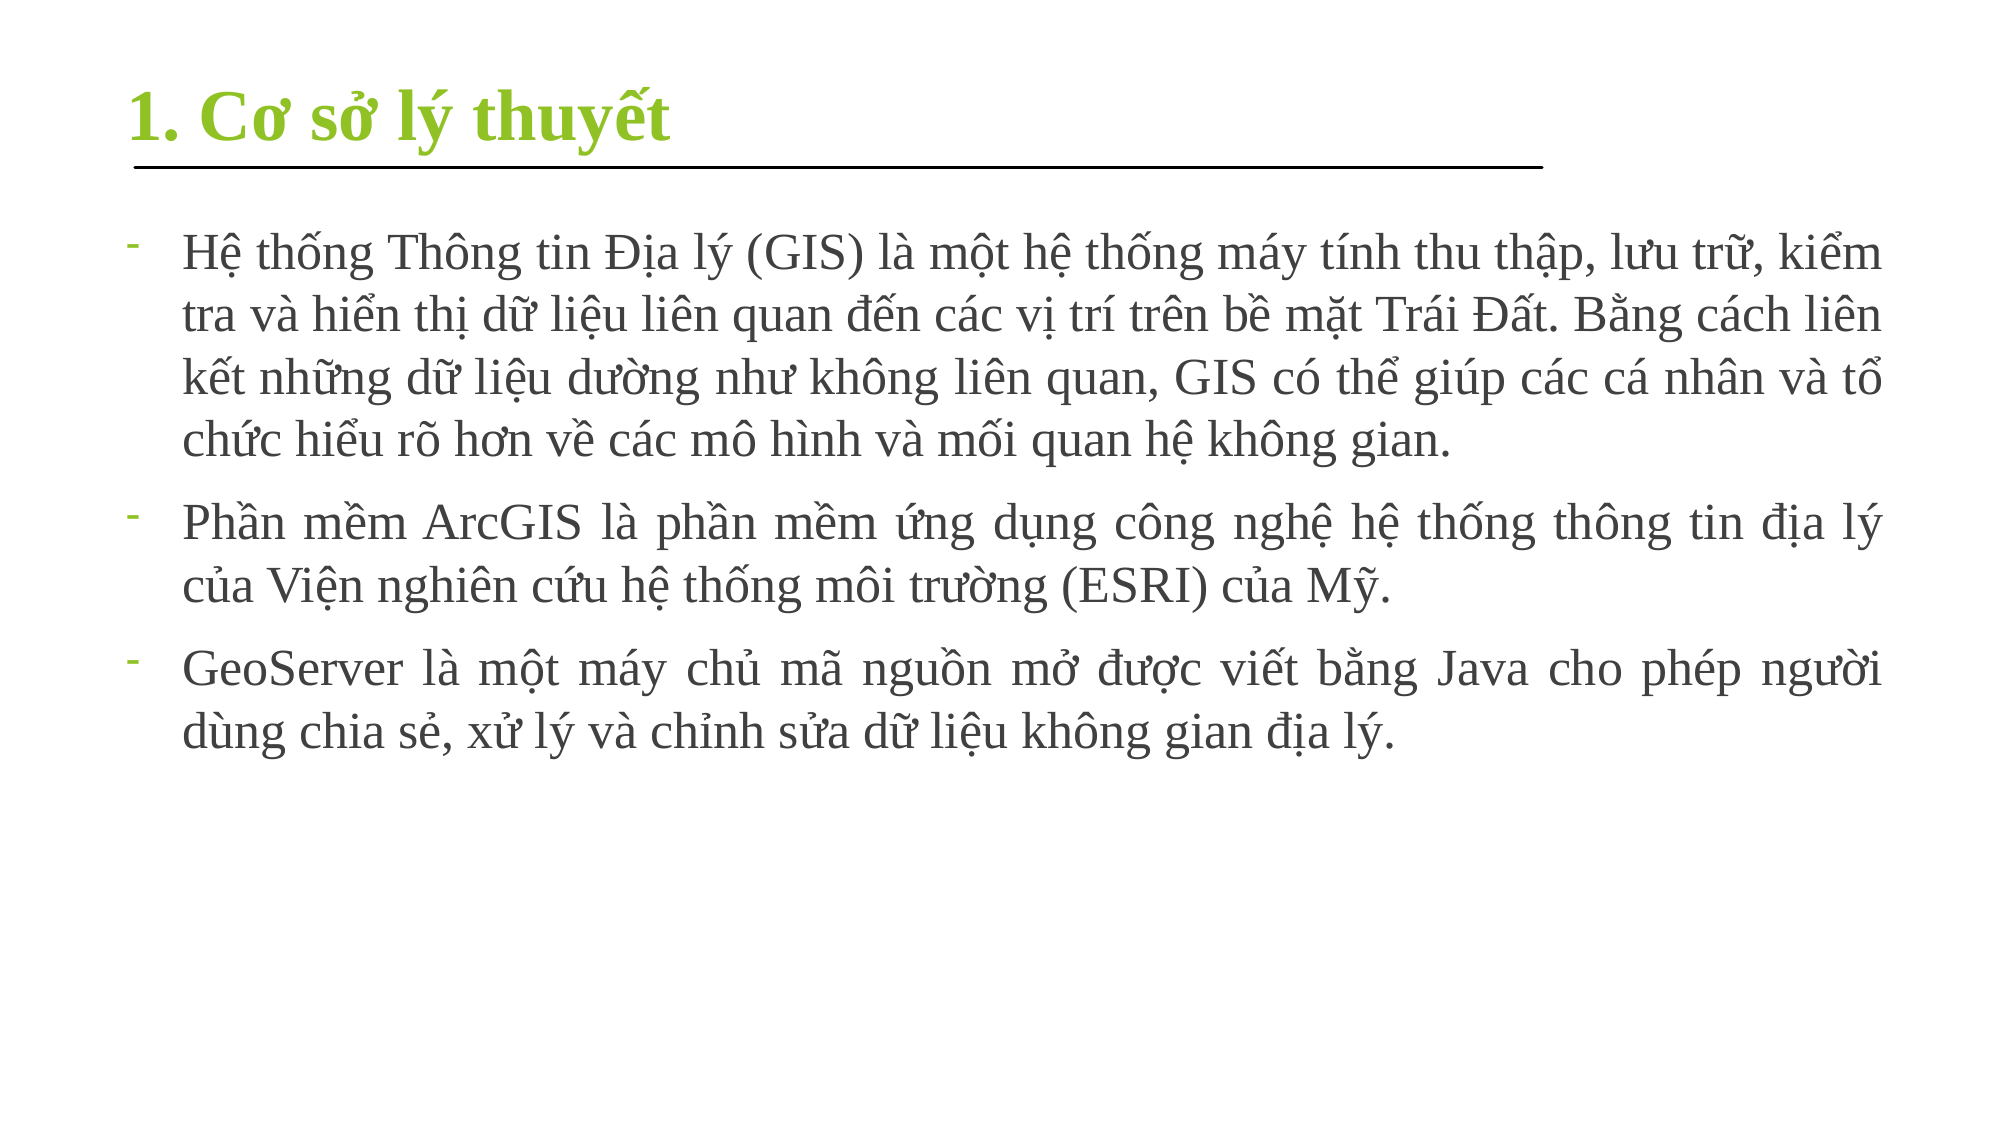

# 1. Cơ sở lý thuyết
Hệ thống Thông tin Địa lý (GIS) là một hệ thống máy tính thu thập, lưu trữ, kiểm tra và hiển thị dữ liệu liên quan đến các vị trí trên bề mặt Trái Đất. Bằng cách liên kết những dữ liệu dường như không liên quan, GIS có thể giúp các cá nhân và tổ chức hiểu rõ hơn về các mô hình và mối quan hệ không gian.
Phần mềm ArcGIS là phần mềm ứng dụng công nghệ hệ thống thông tin địa lý của Viện nghiên cứu hệ thống môi trường (ESRI) của Mỹ.
GeoServer là một máy chủ mã nguồn mở được viết bằng Java cho phép người dùng chia sẻ, xử lý và chỉnh sửa dữ liệu không gian địa lý.